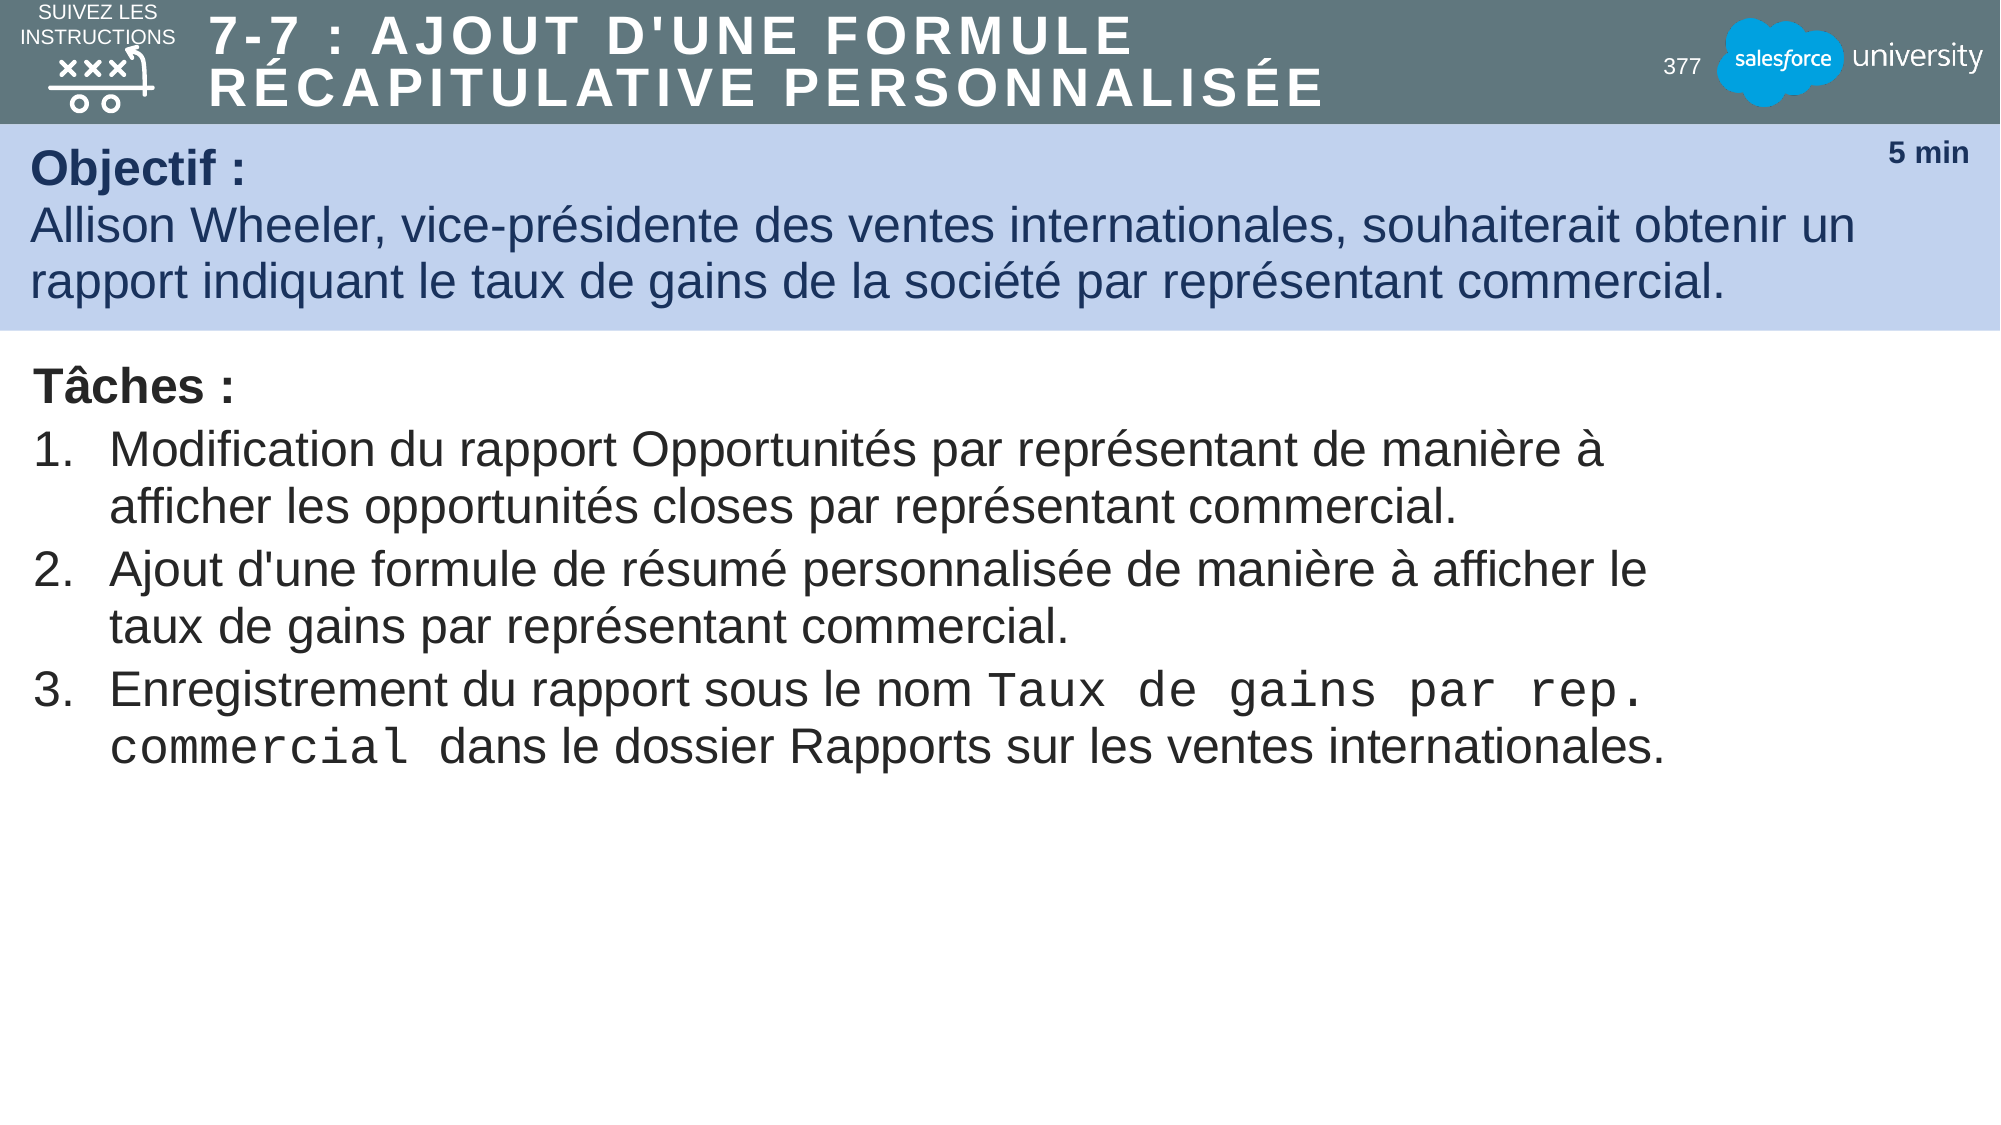

Suivez les instructions
# 7-7 : Ajout d'une formule récapitulative personnalisée
377
Objectif :
Allison Wheeler, vice-présidente des ventes internationales, souhaiterait obtenir un rapport indiquant le taux de gains de la société par représentant commercial.
5 min
Tâches :
Modification du rapport Opportunités par représentant de manière à afficher les opportunités closes par représentant commercial.
Ajout d'une formule de résumé personnalisée de manière à afficher le taux de gains par représentant commercial.
Enregistrement du rapport sous le nom Taux de gains par rep. commercial dans le dossier Rapports sur les ventes internationales.